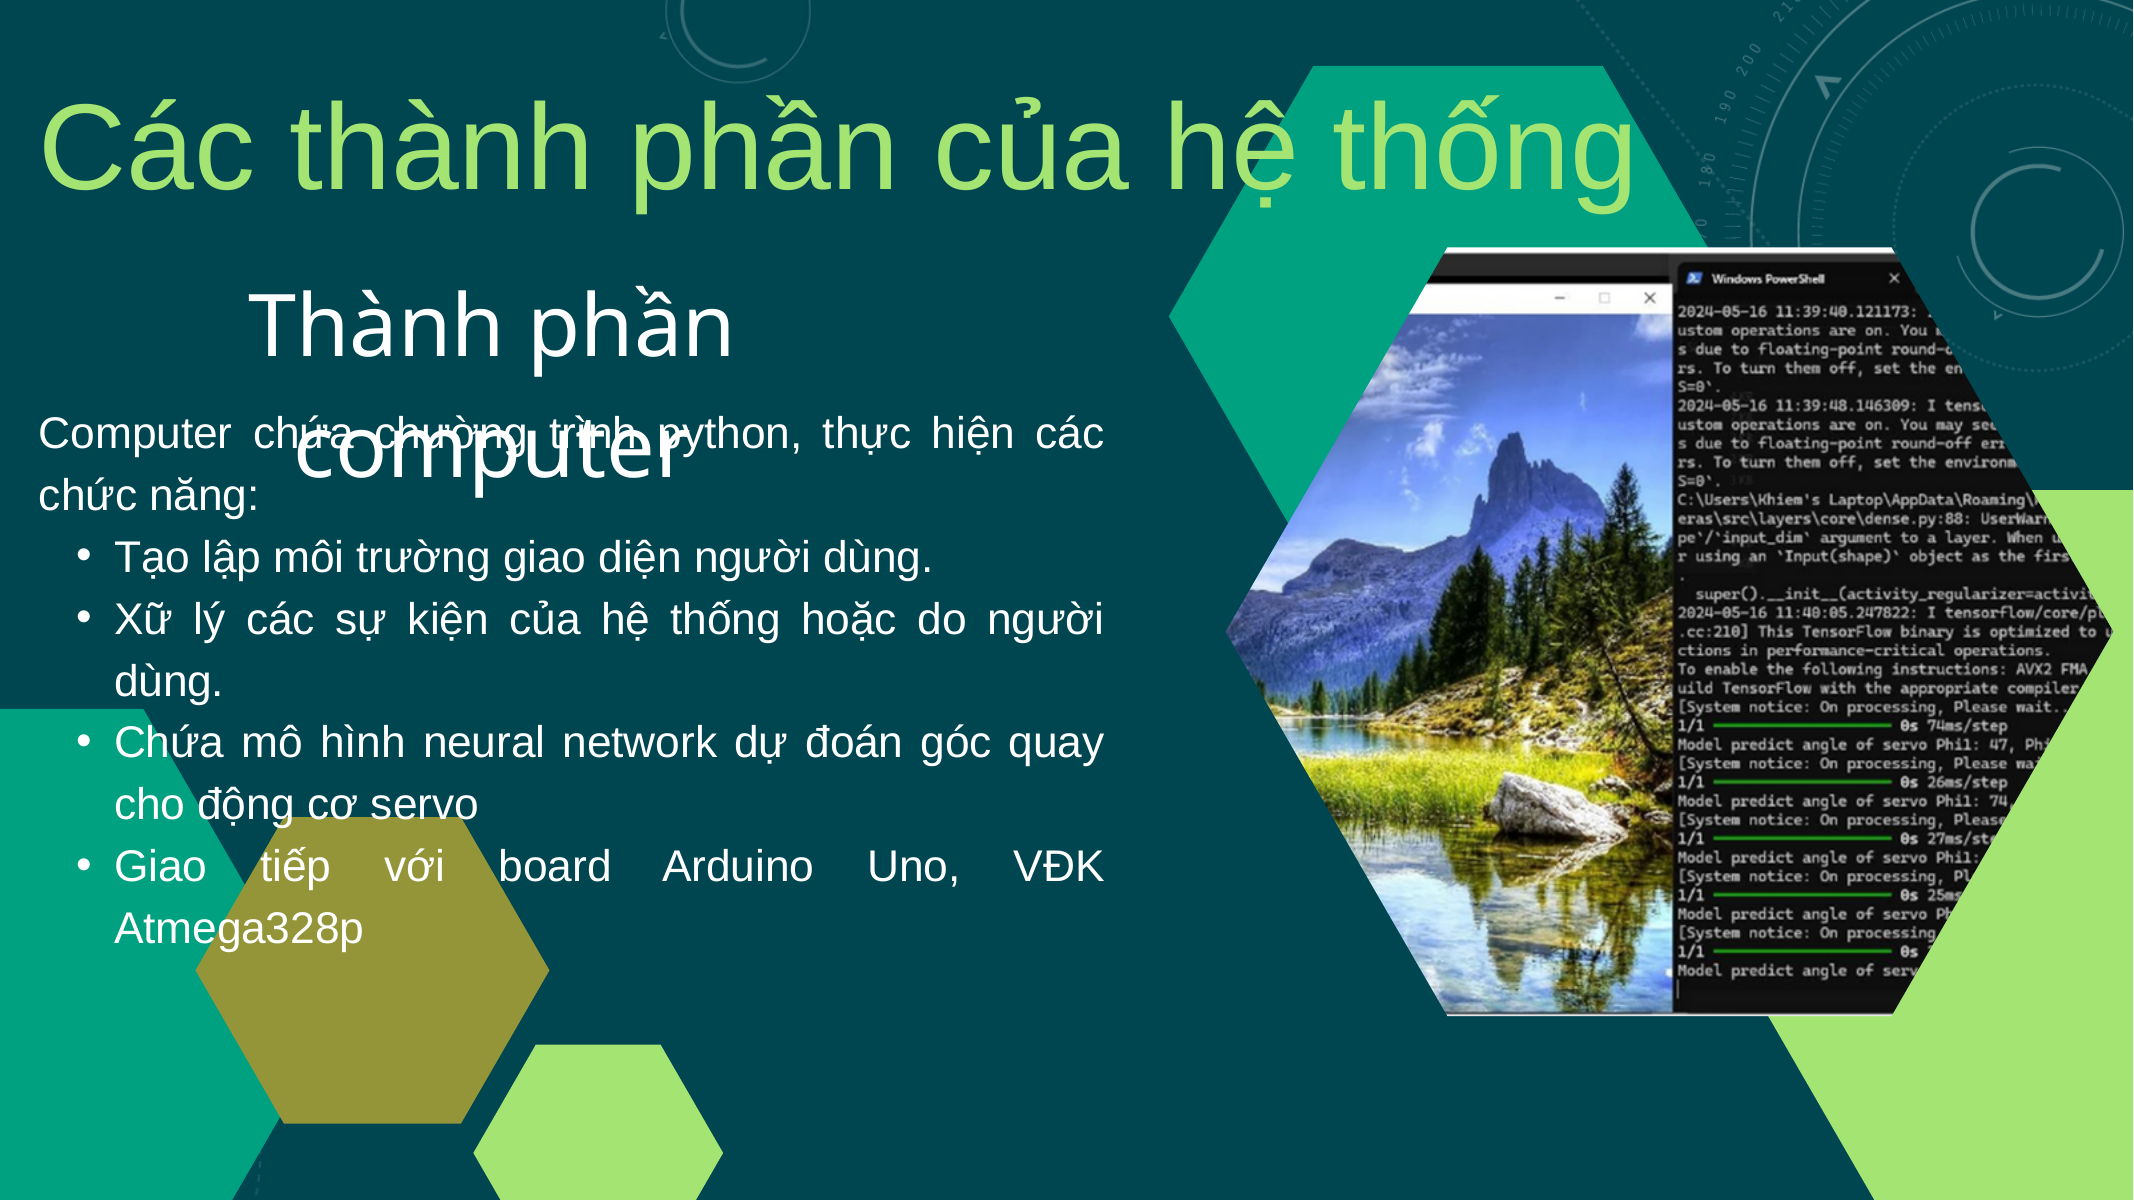

Các thành phần của hệ thống

Thành phần computer
Computer chứa chường trình python, thực hiện các chức năng:
Tạo lập môi trường giao diện người dùng.
Xữ lý các sự kiện của hệ thống hoặc do người dùng.
Chứa mô hình neural network dự đoán góc quay cho động cơ servo
Giao tiếp với board Arduino Uno, VĐK Atmega328p